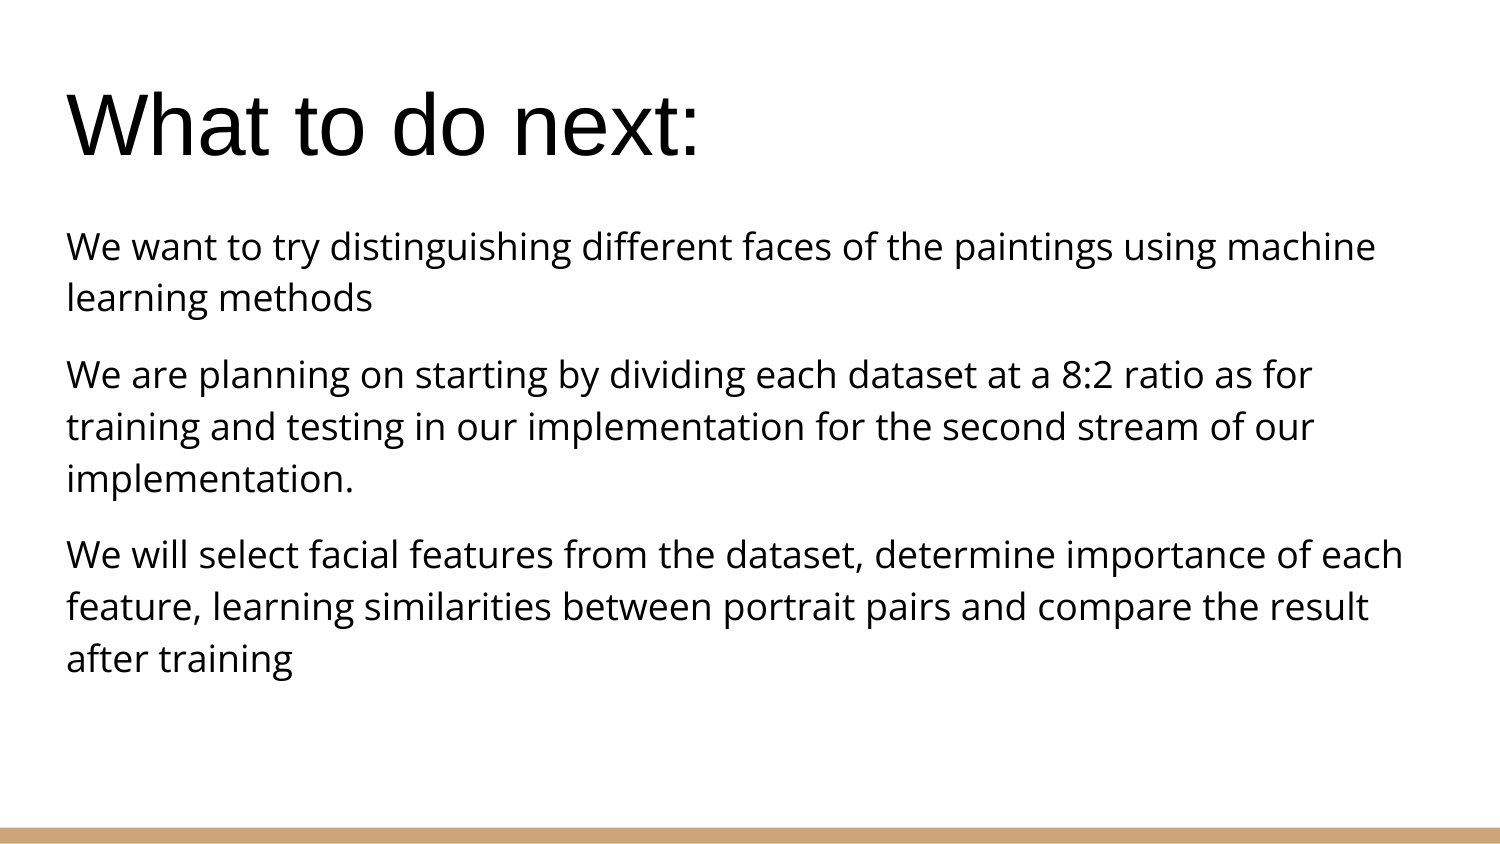

# What to do next:
We want to try distinguishing different faces of the paintings using machine learning methods
We are planning on starting by dividing each dataset at a 8:2 ratio as for training and testing in our implementation for the second stream of our implementation.
We will select facial features from the dataset, determine importance of each feature, learning similarities between portrait pairs and compare the result after training